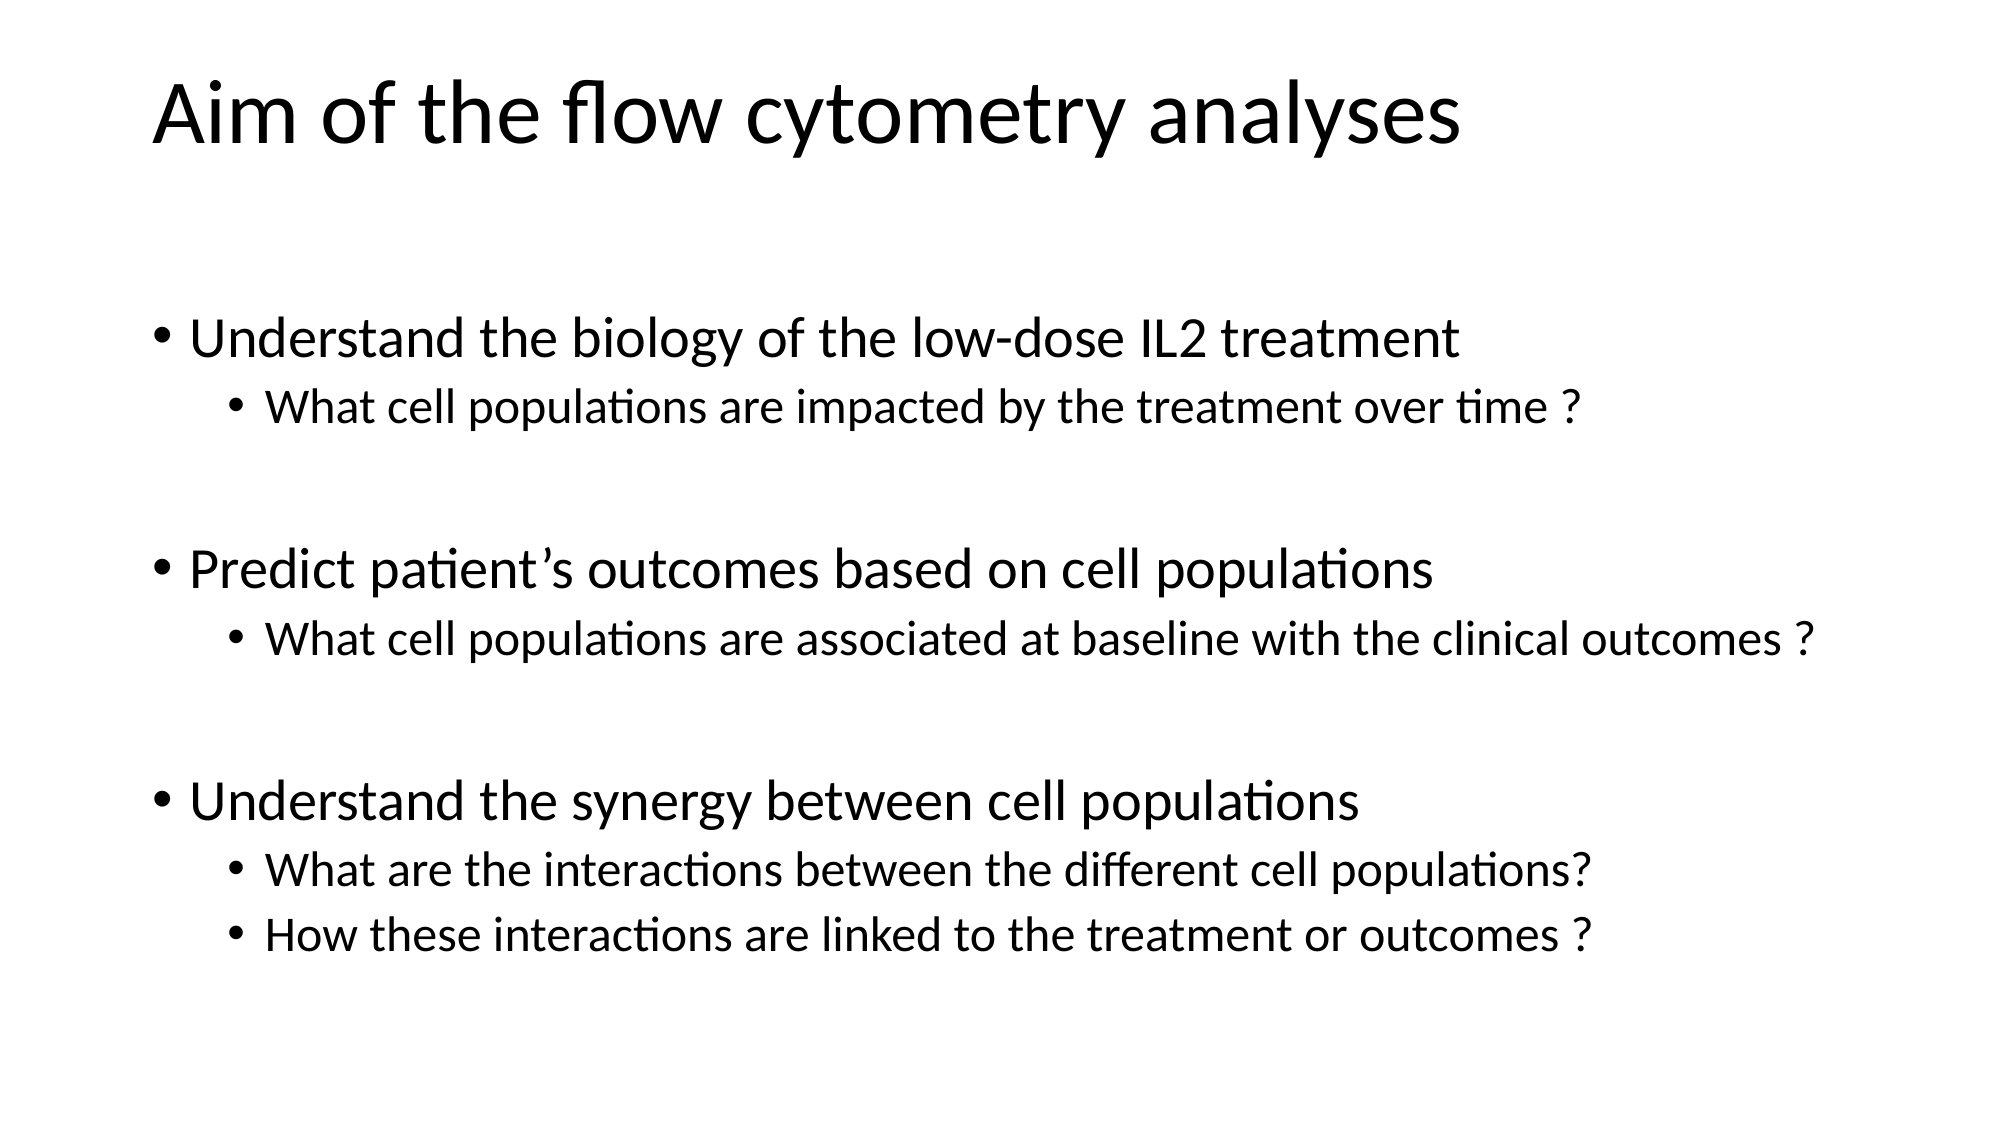

# Aim of the flow cytometry analyses
Understand the biology of the low-dose IL2 treatment
What cell populations are impacted by the treatment over time ?

Predict patient’s outcomes based on cell populations
What cell populations are associated at baseline with the clinical outcomes ?

Understand the synergy between cell populations
What are the interactions between the different cell populations?
How these interactions are linked to the treatment or outcomes ?